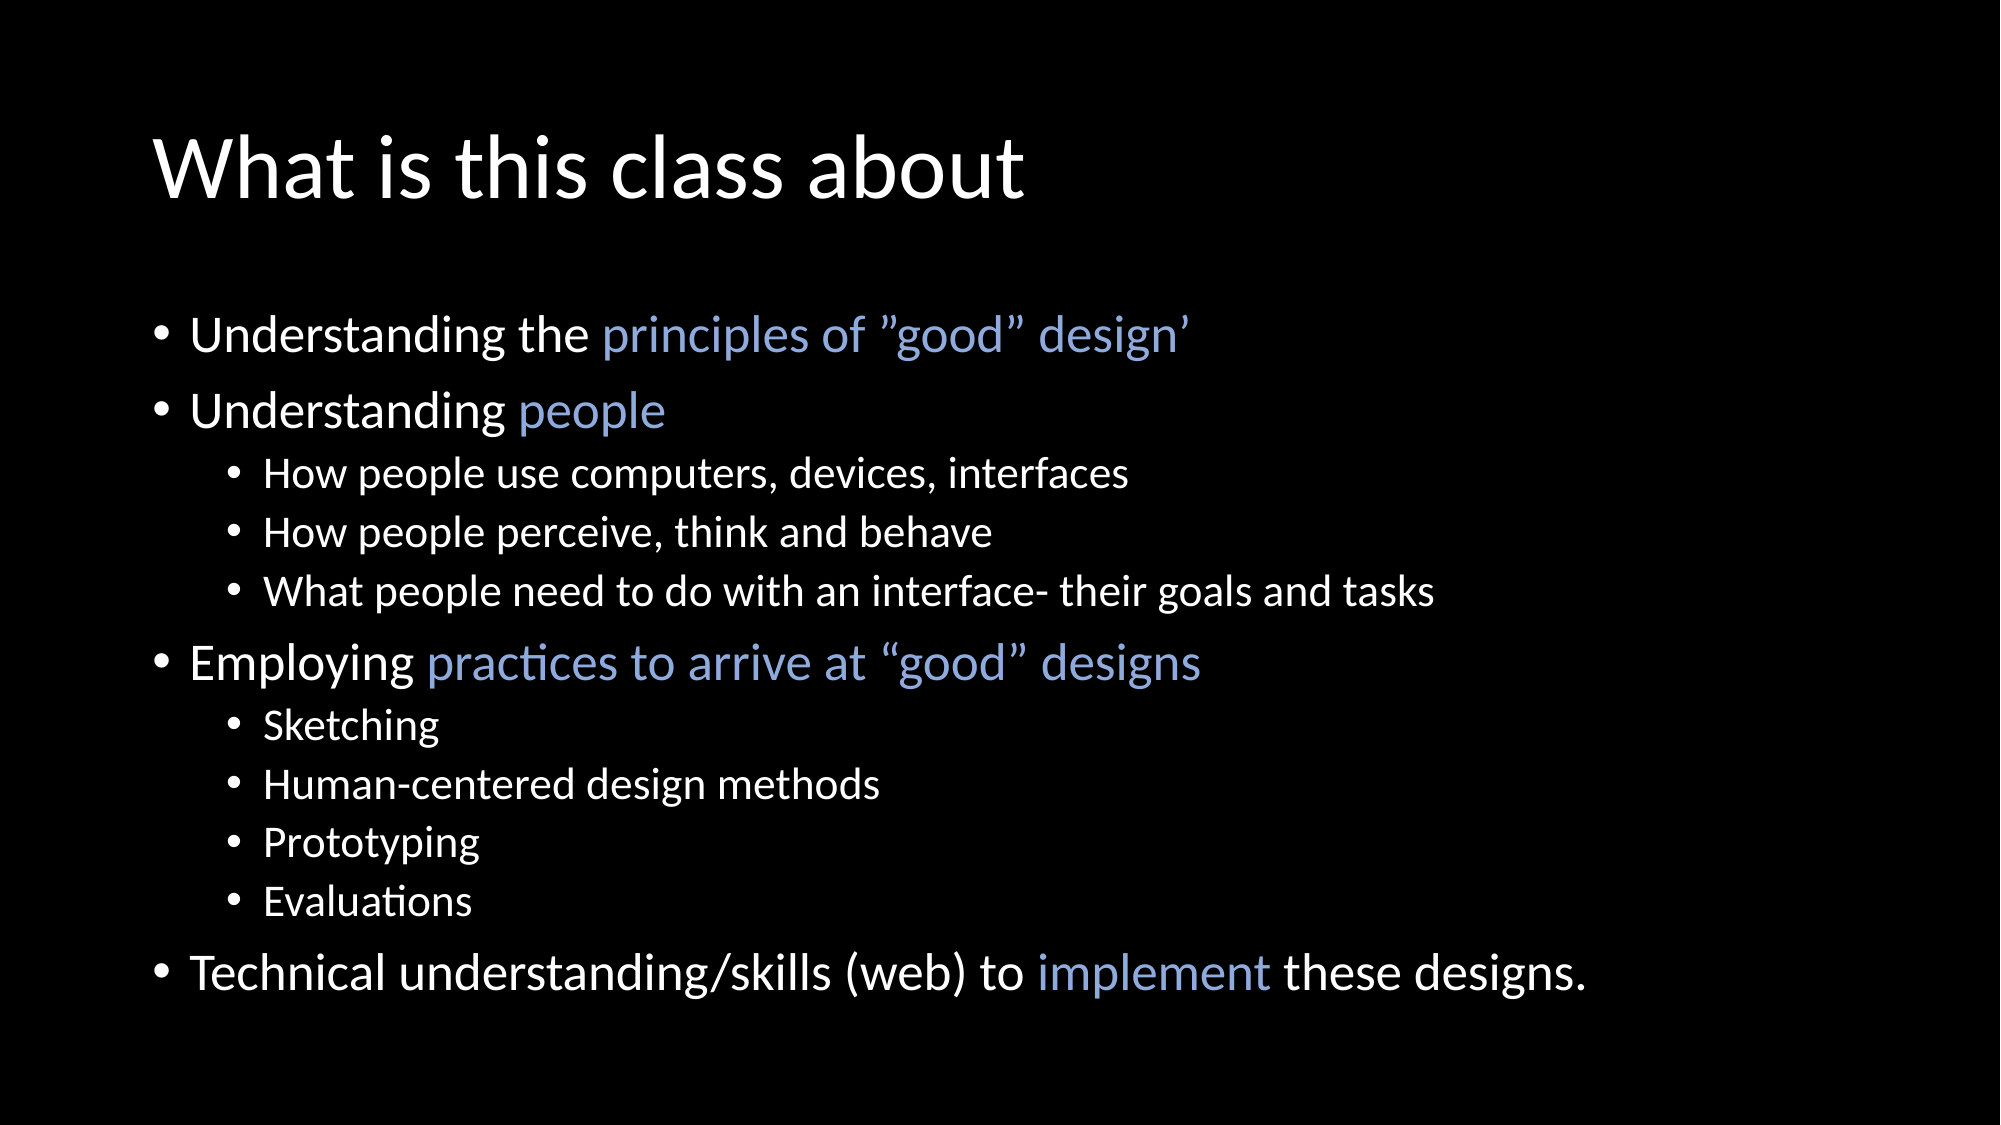

# What is this class about
Understanding the principles of ”good” design’
Understanding people
How people use computers, devices, interfaces
How people perceive, think and behave
What people need to do with an interface- their goals and tasks
Employing practices to arrive at “good” designs
Sketching
Human-centered design methods
Prototyping
Evaluations
Technical understanding/skills (web) to implement these designs.